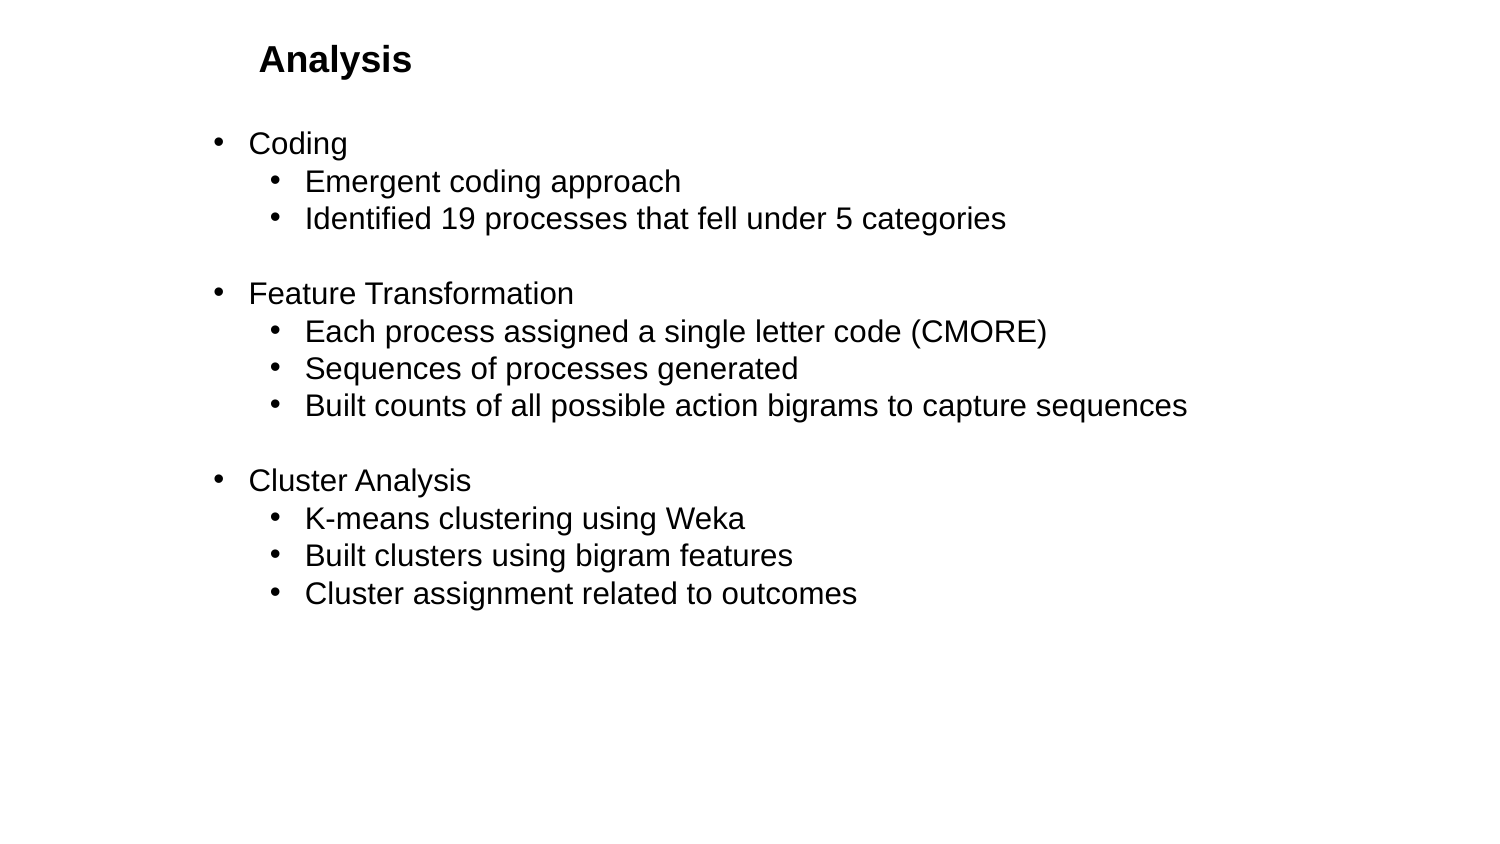

Analysis

Coding
Emergent coding approach
Identified 19 processes that fell under 5 categories

Feature Transformation
Each process assigned a single letter code (CMORE)
Sequences of processes generated
Built counts of all possible action bigrams to capture sequences

Cluster Analysis
K-means clustering using Weka
Built clusters using bigram features
Cluster assignment related to outcomes

@Melanie_Peffer